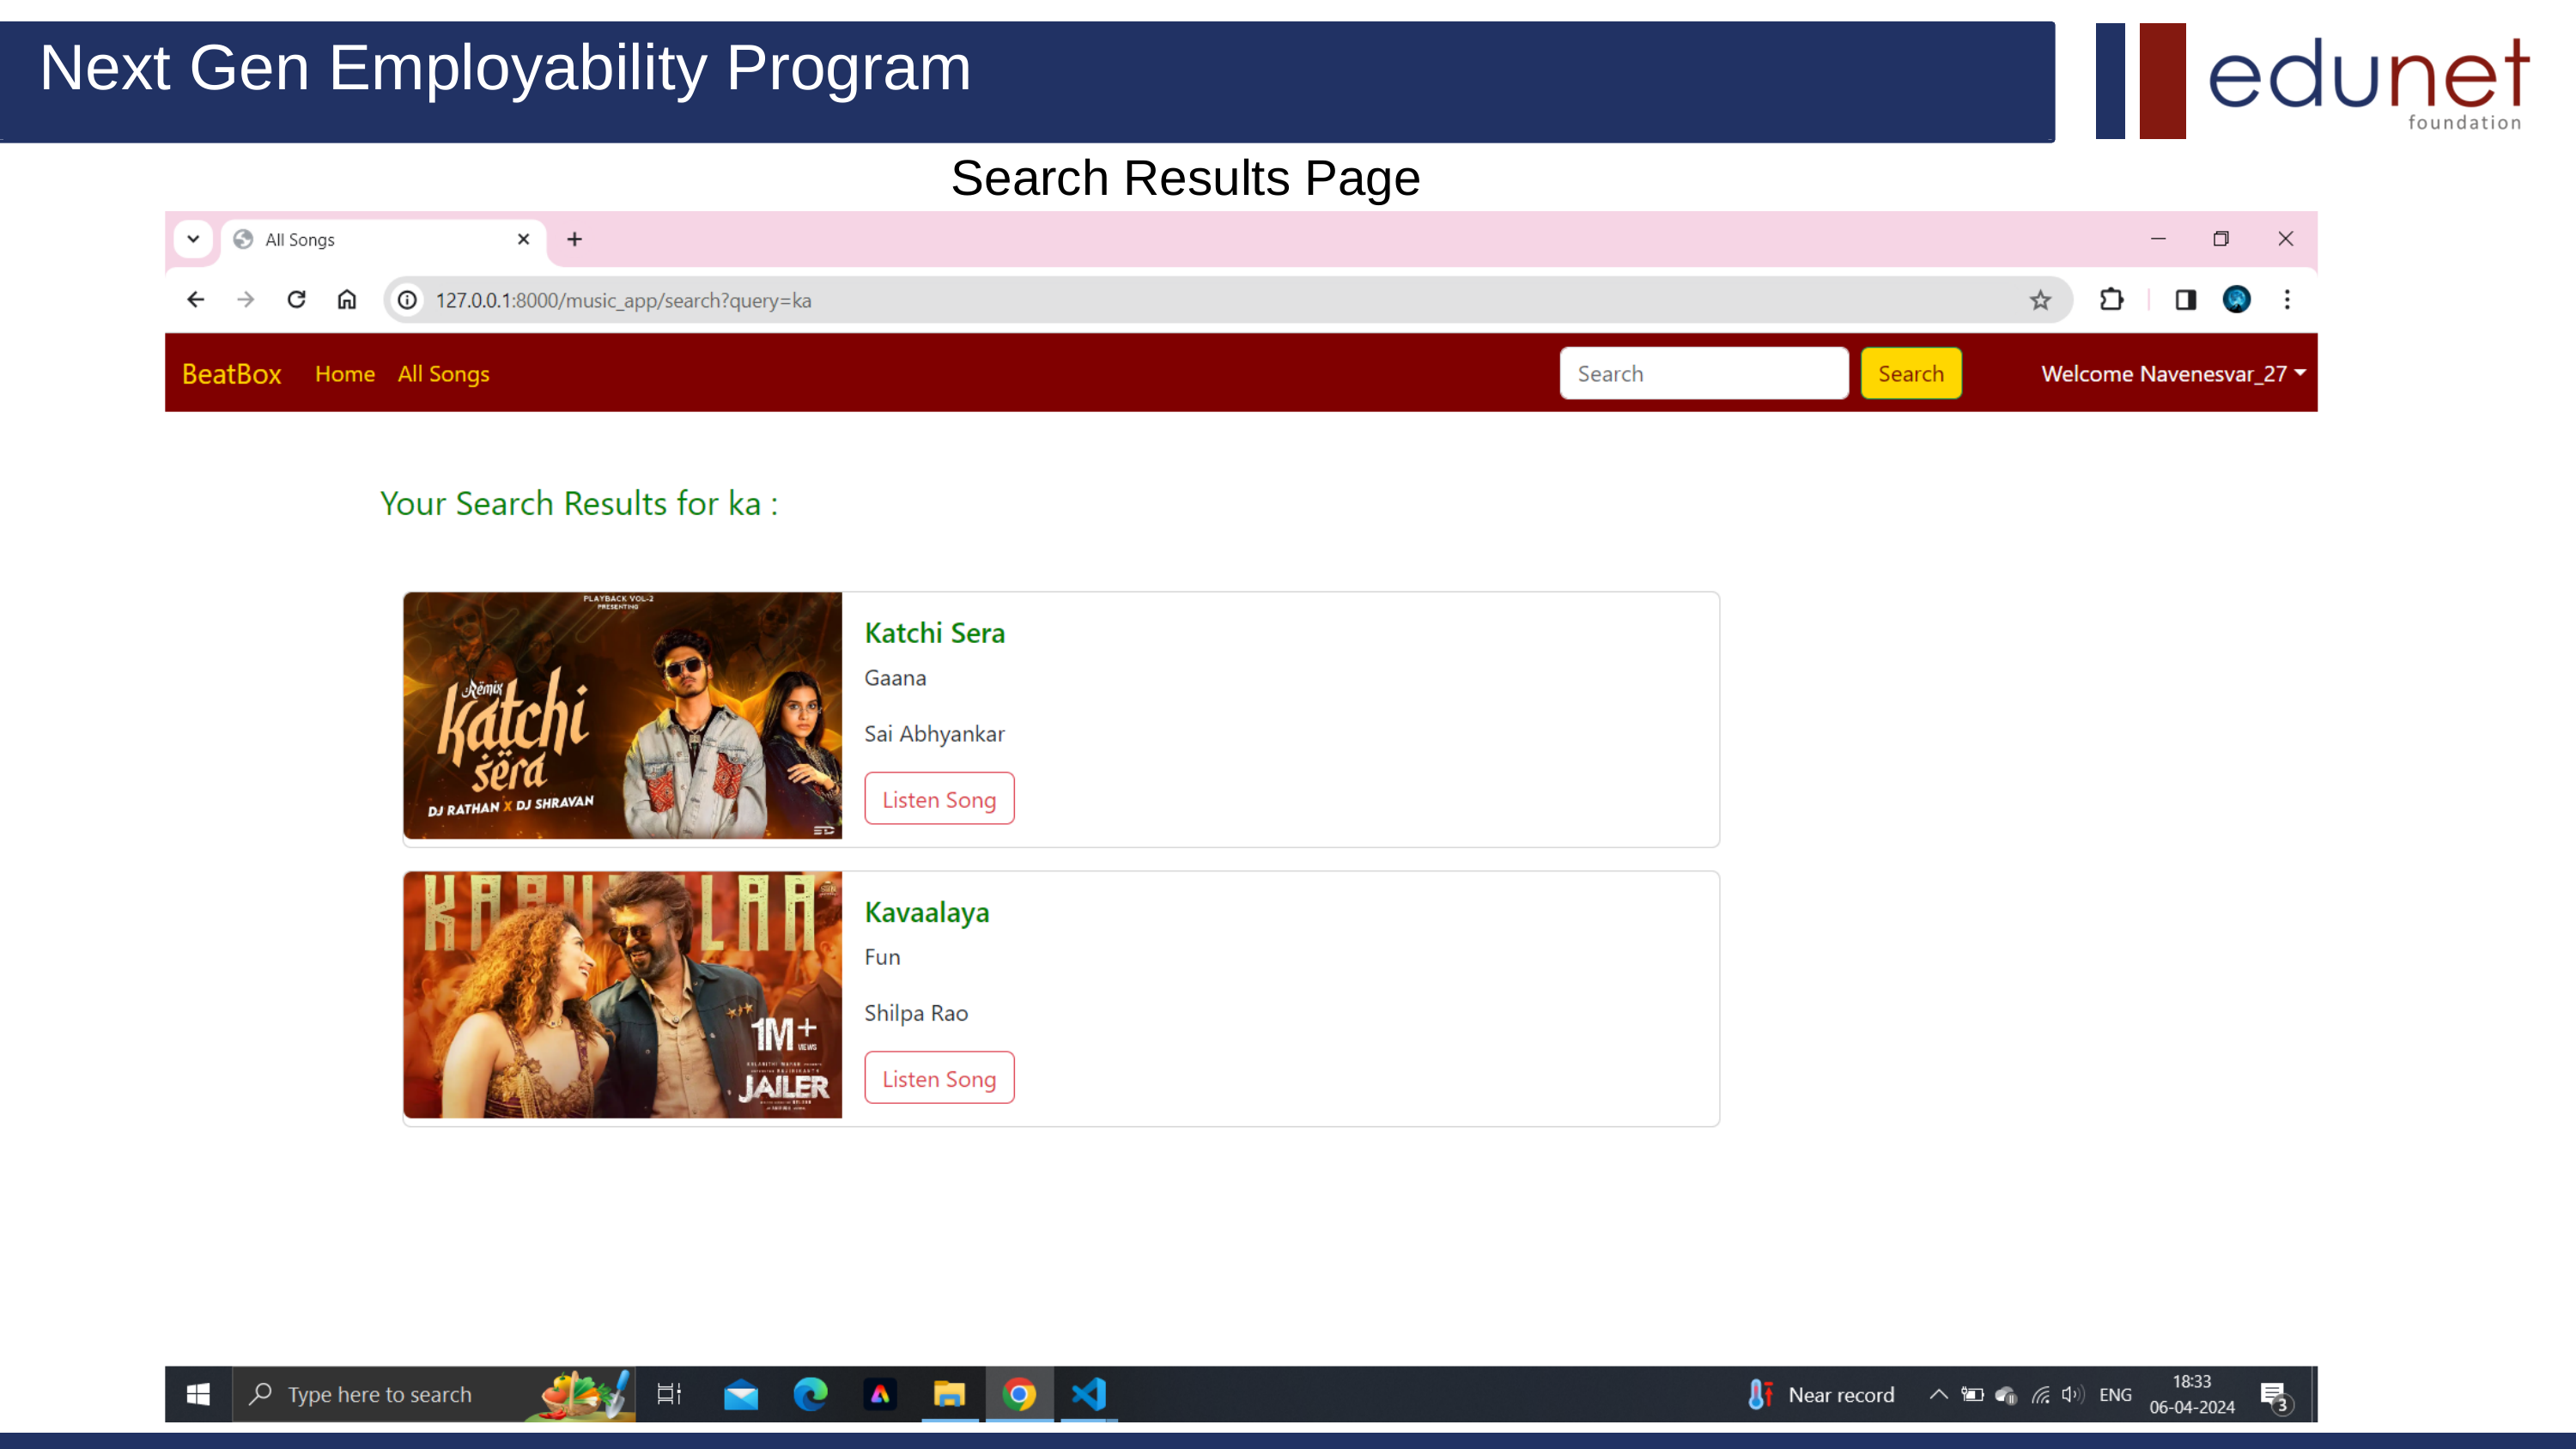

Next Gen Employability Program
Search Results Page